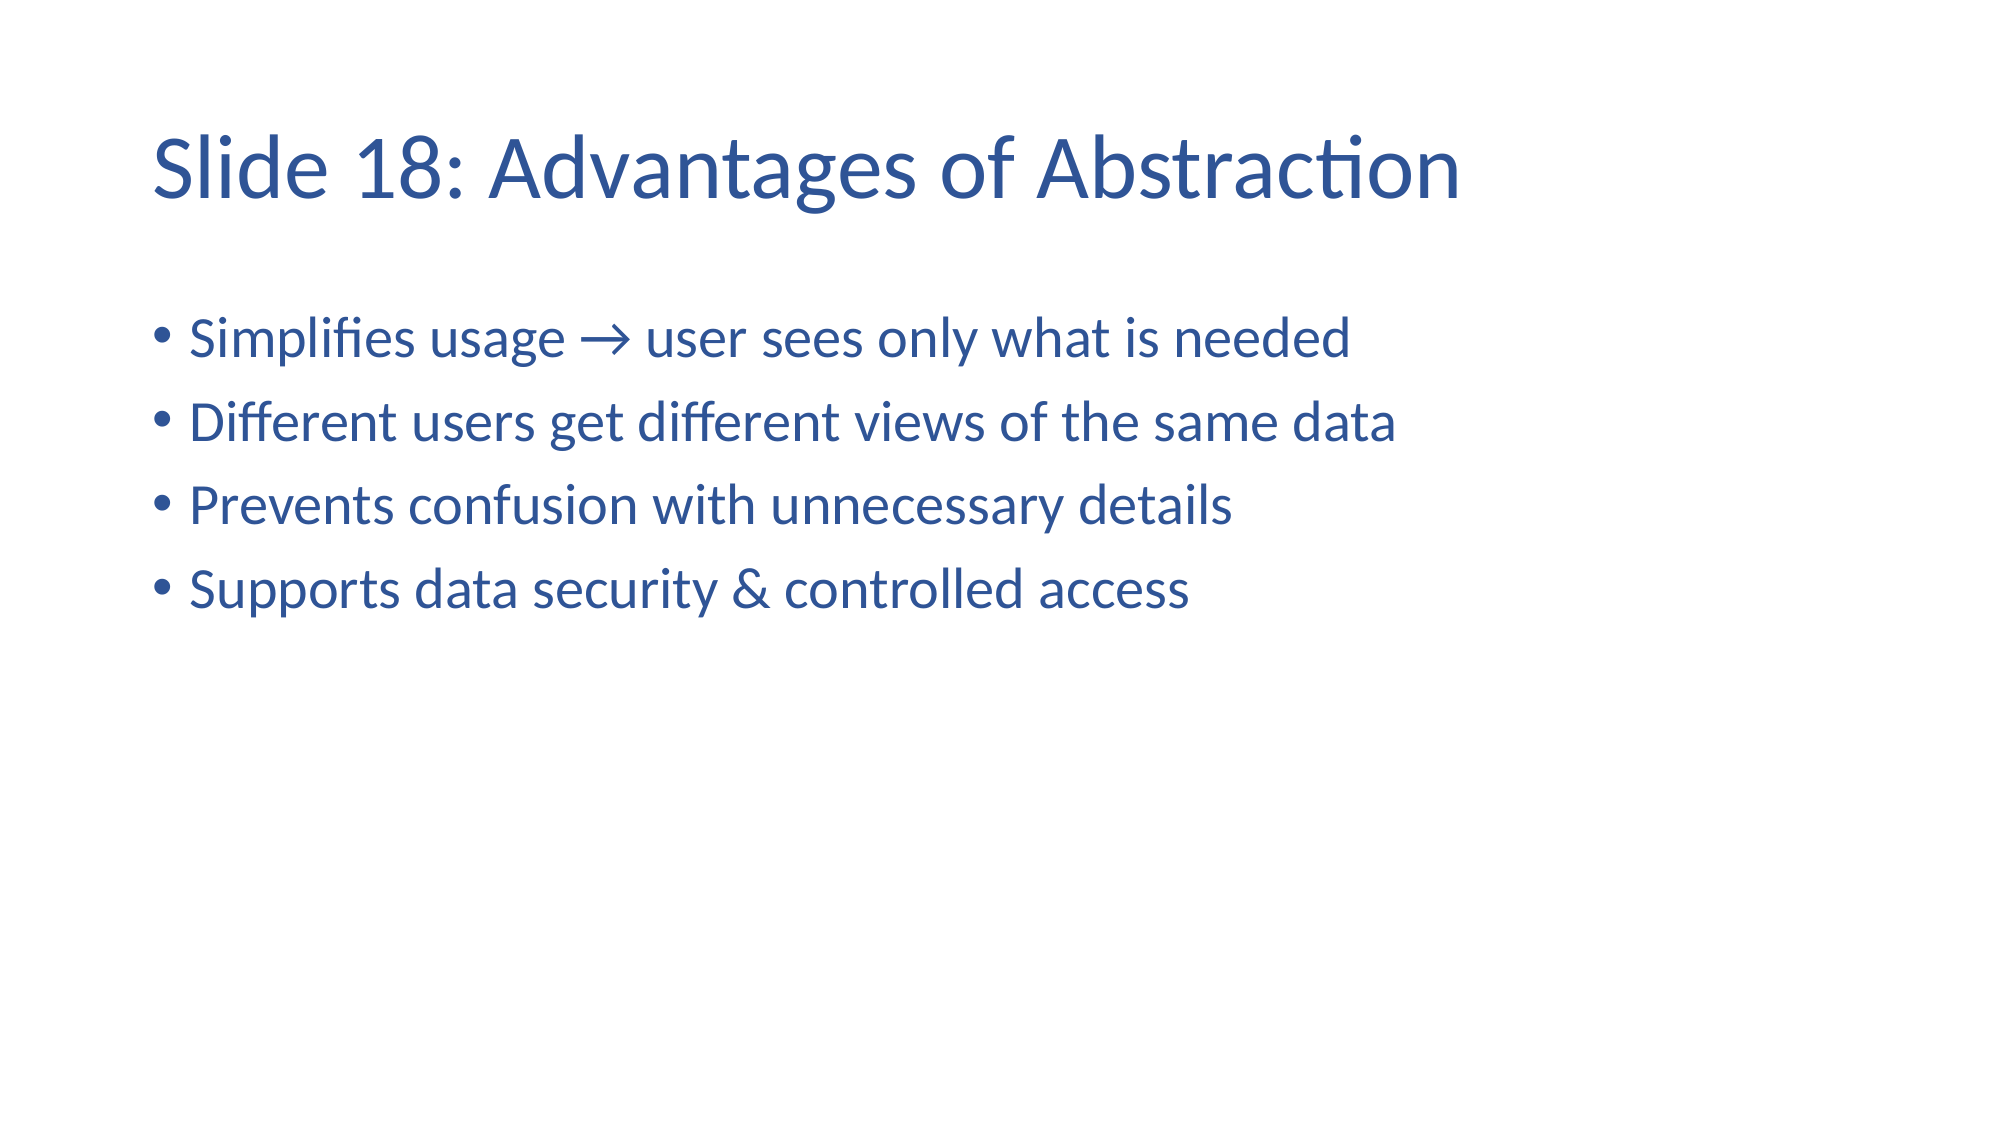

# Slide 18: Advantages of Abstraction
Simplifies usage → user sees only what is needed
Different users get different views of the same data
Prevents confusion with unnecessary details
Supports data security & controlled access